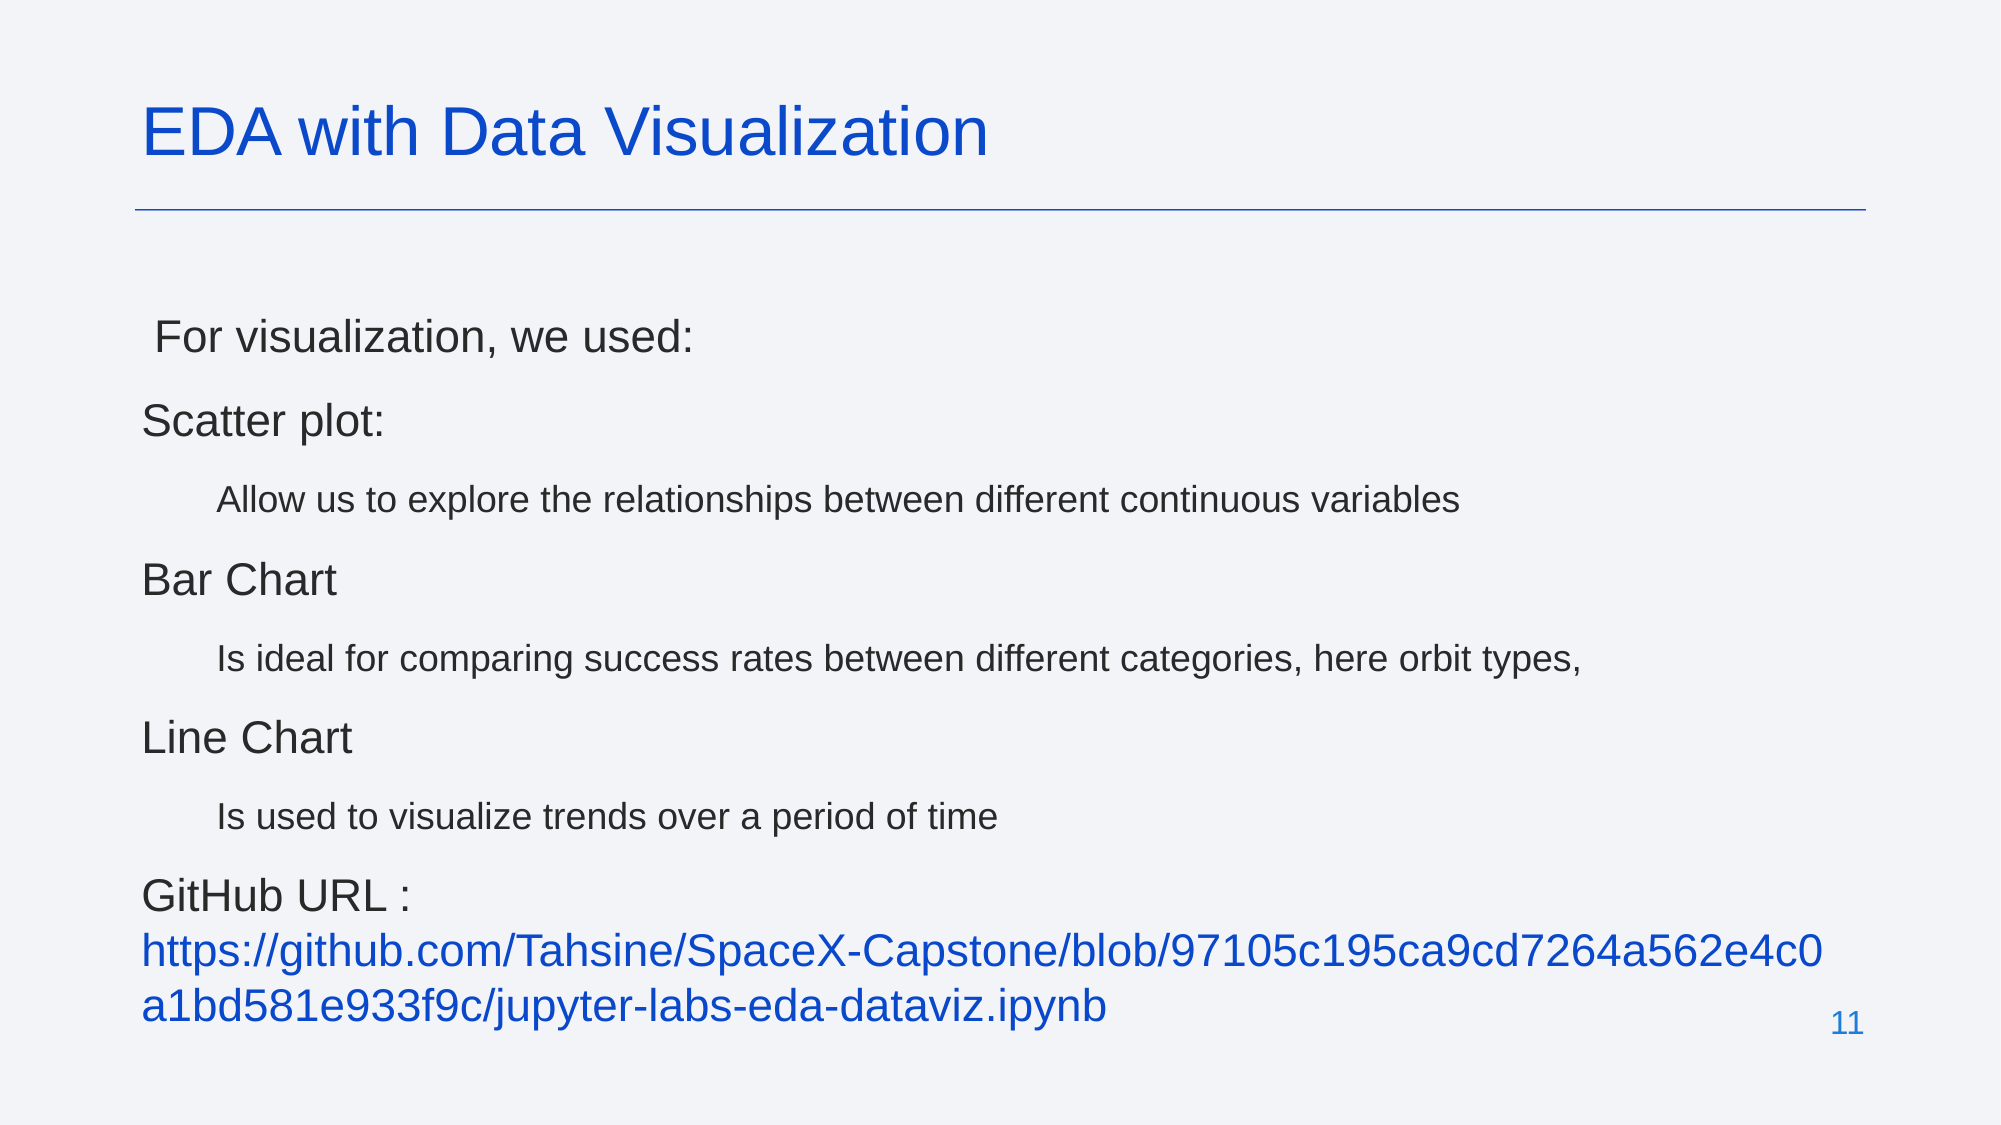

EDA with Data Visualization
 For visualization, we used:
Scatter plot:
Allow us to explore the relationships between different continuous variables
Bar Chart
Is ideal for comparing success rates between different categories, here orbit types,
Line Chart
Is used to visualize trends over a period of time
GitHub URL : https://github.com/Tahsine/SpaceX-Capstone/blob/97105c195ca9cd7264a562e4c0a1bd581e933f9c/jupyter-labs-eda-dataviz.ipynb
11